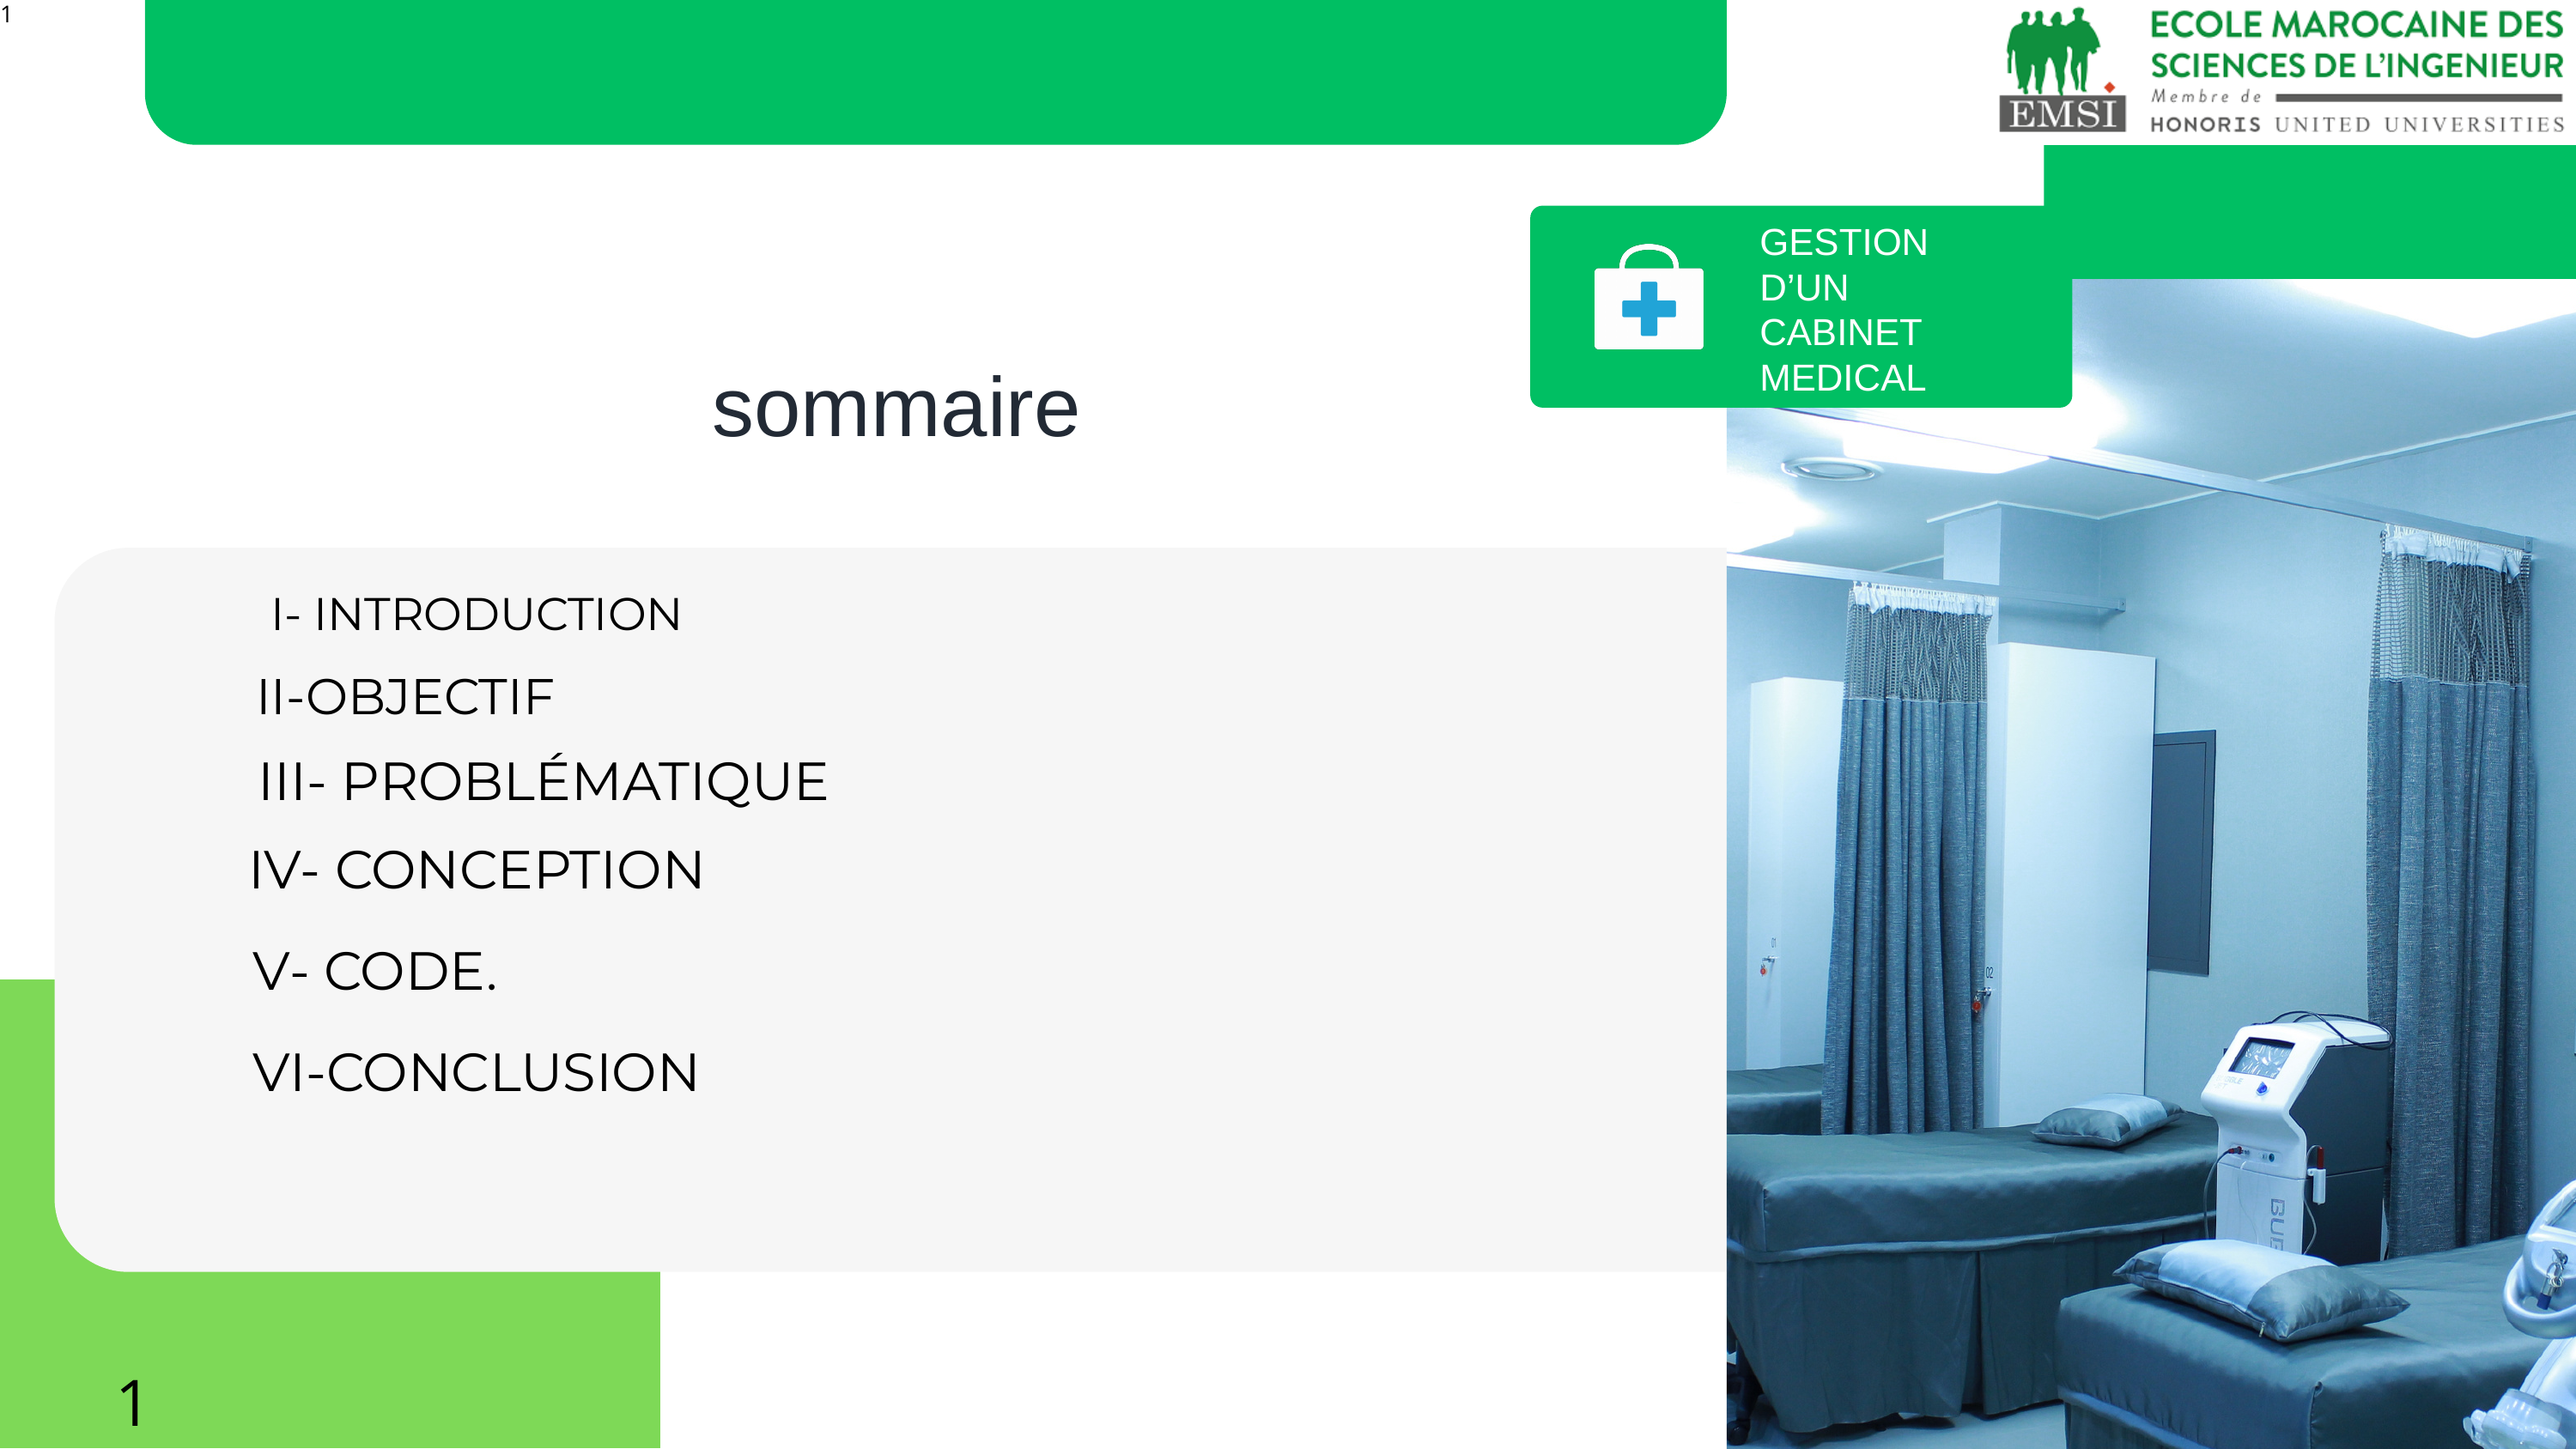

1

GESTION D’UN CABINET MEDICAL

sommaire

I- INTRODUCTION
II-OBJECTIF
III- PROBLÉMATIQUE
IV- CONCEPTION
V- CODE.

VI-CONCLUSION
1